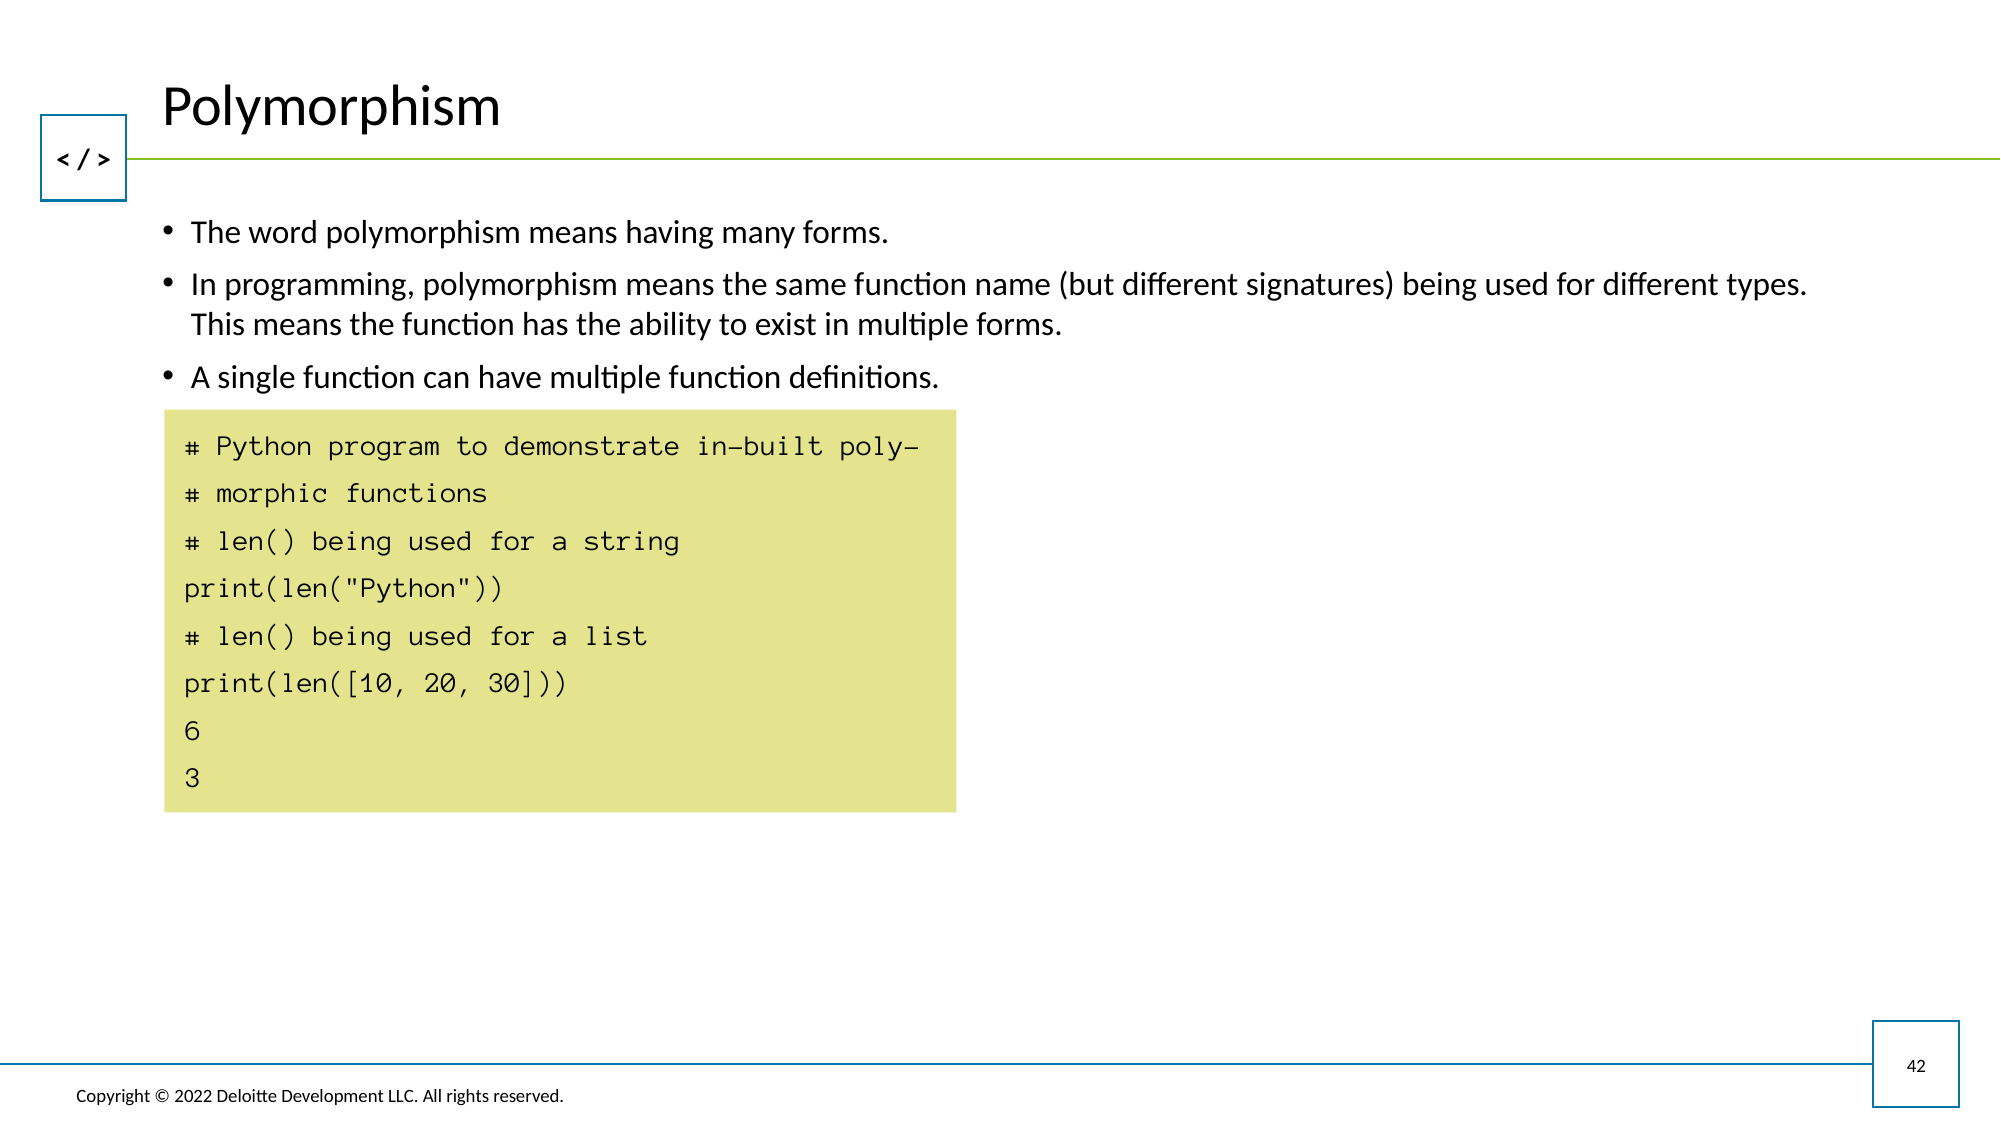

# Polymorphism
The word polymorphism means having many forms.
In programming, polymorphism means the same function name (but different signatures) being used for different types. This means the function has the ability to exist in multiple forms.
A single function can have multiple function definitions.

# Python program to demonstrate in-built poly-
# morphic functions
# len() being used for a string
print(len("Python"))
# len() being used for a list
print(len([10, 20, 30]))
6
3
42